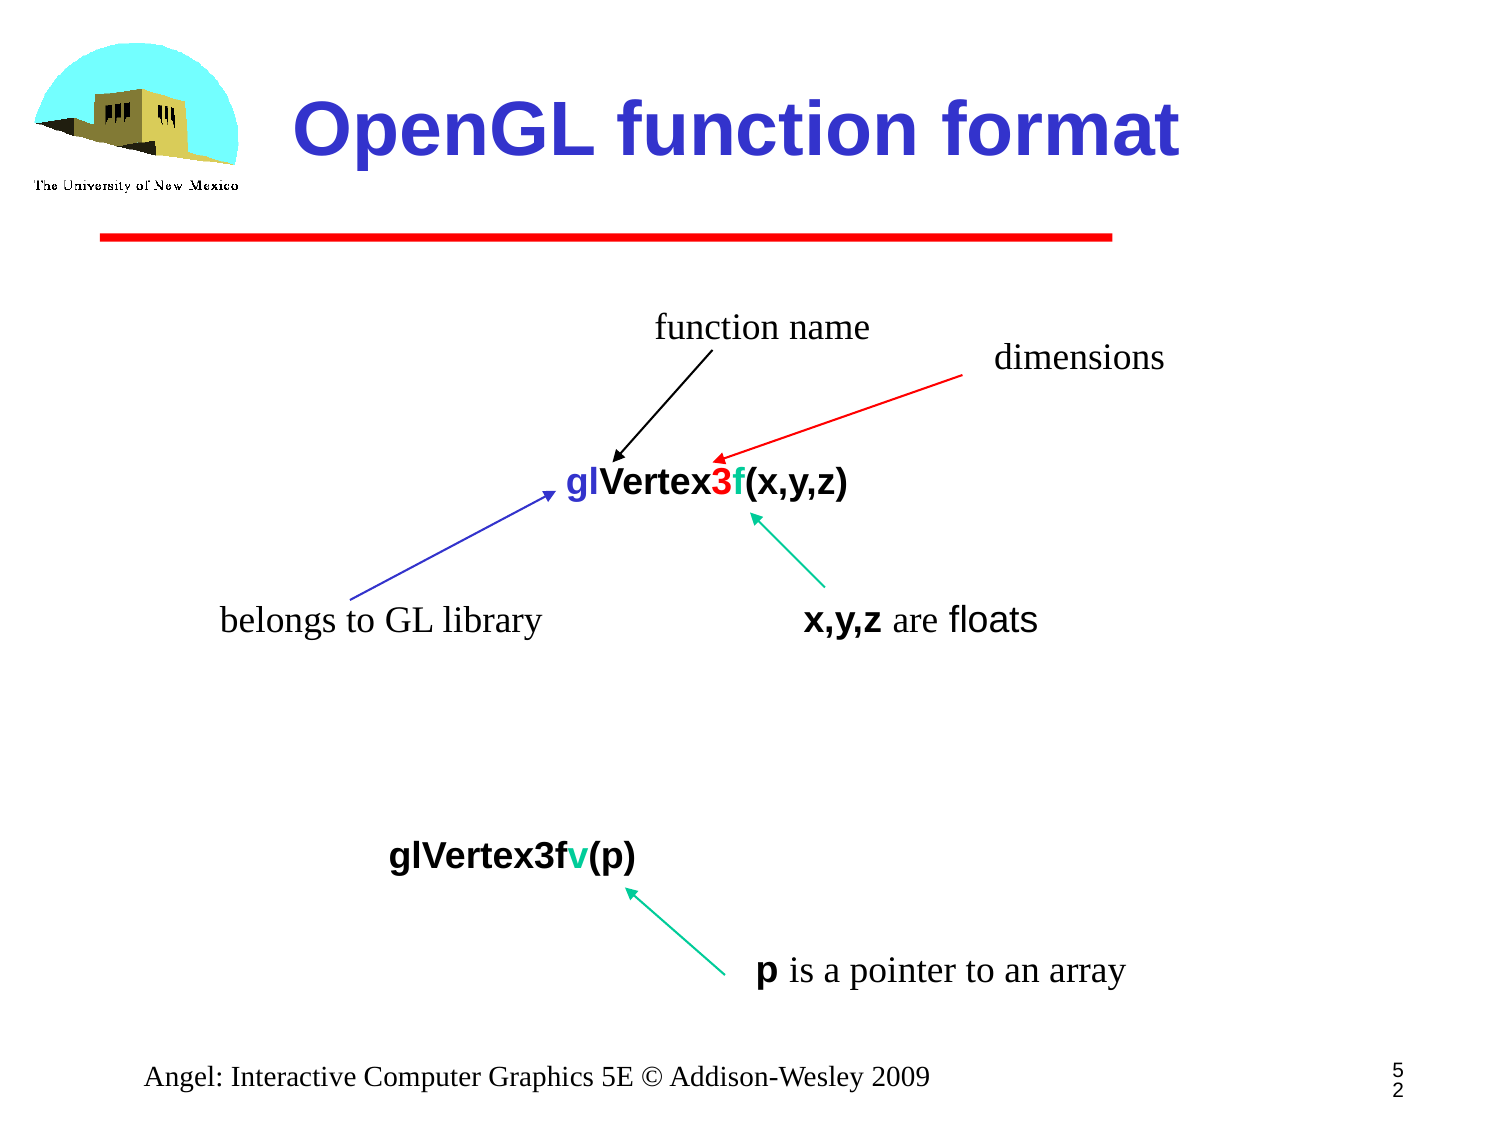

# OpenGL function format
function name
dimensions

glVertex3f(x,y,z)

belongs to GL library
x,y,z are floats

glVertex3fv(p)

p is a pointer to an array
52
Angel: Interactive Computer Graphics 5E © Addison-Wesley 2009